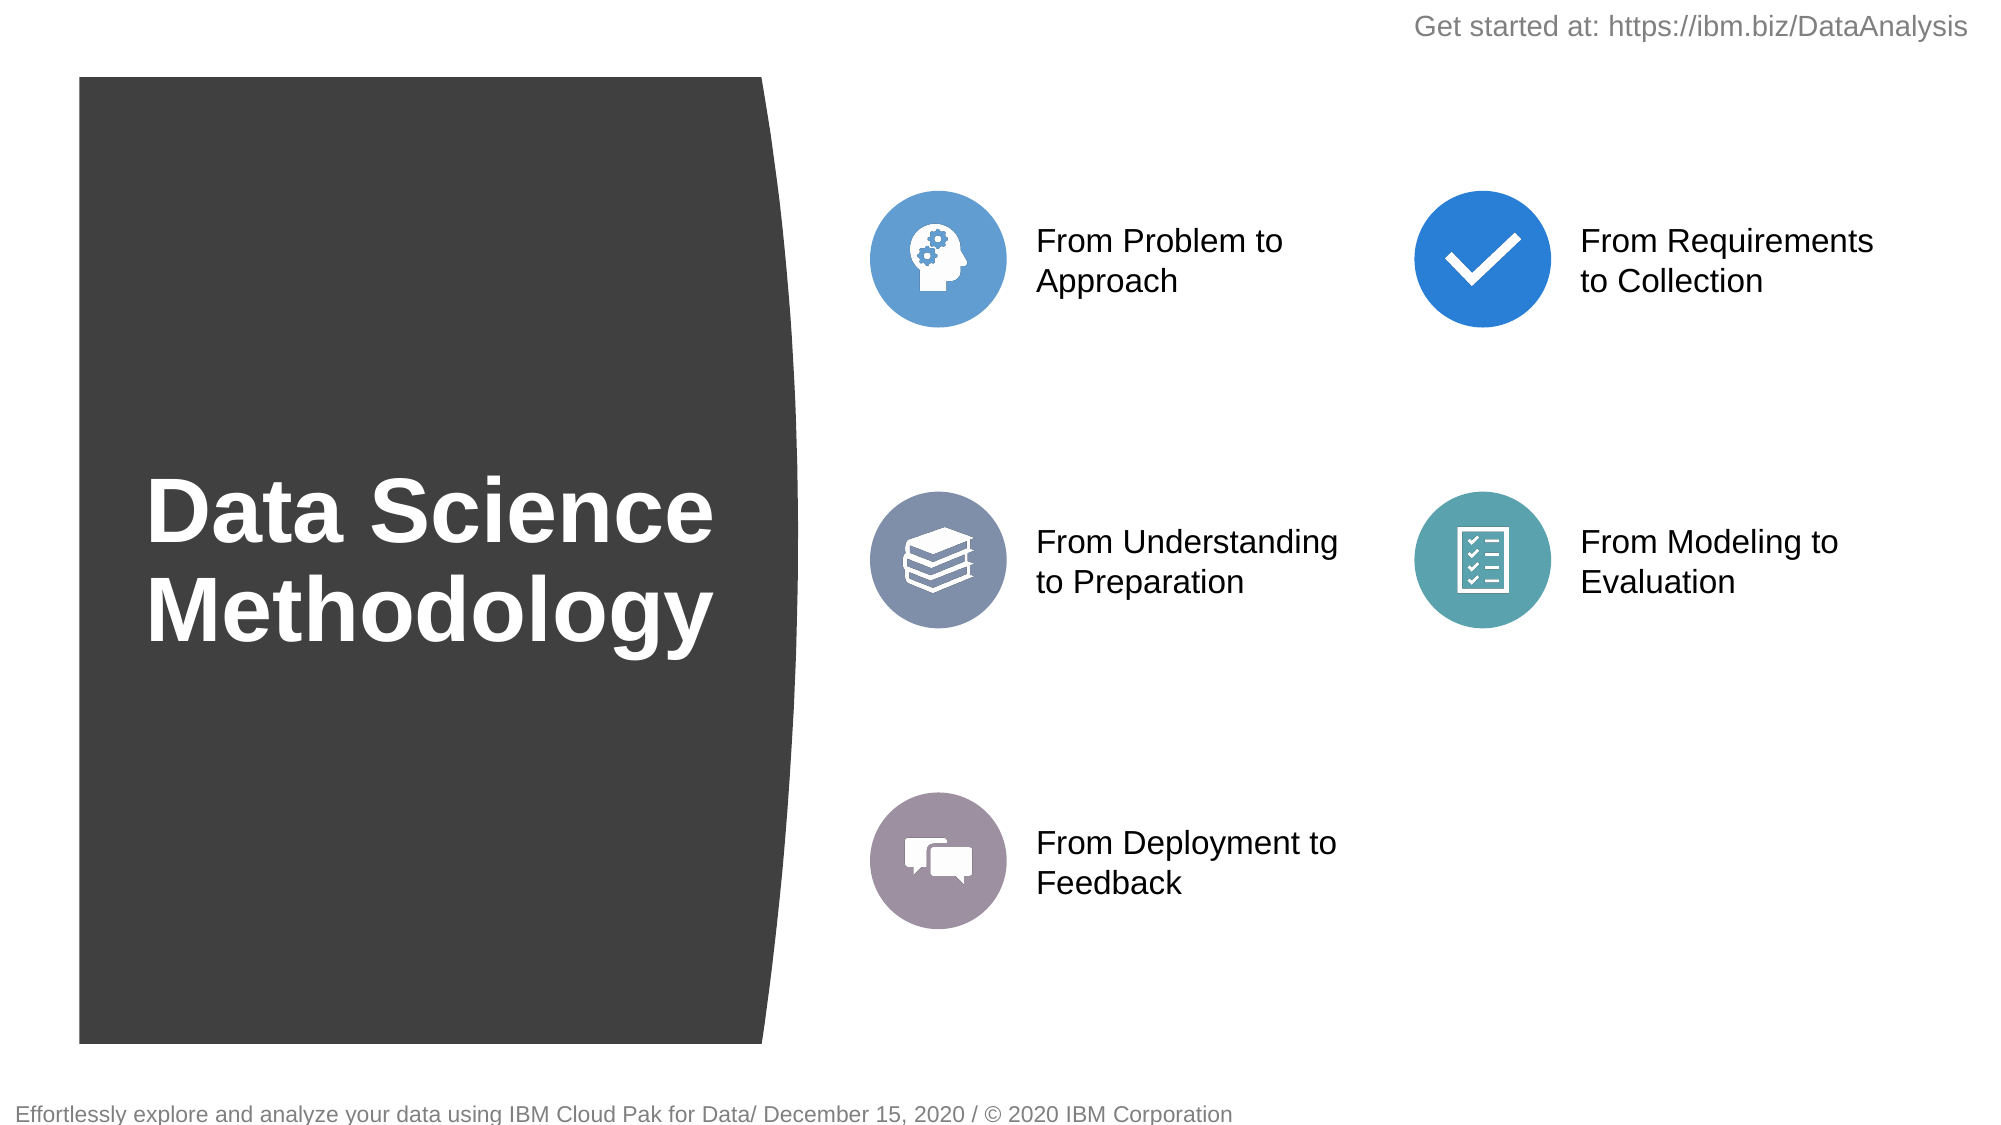

Get started at: https://ibm.biz/DataAnalysis
From Problem to Approach
From Requirements to Collection
From Understanding to Preparation
From Modeling to Evaluation
From Deployment to Feedback

# Data Science Methodology
Effortlessly explore and analyze your data using IBM Cloud Pak for Data/ December 15, 2020 / © 2020 IBM Corporation